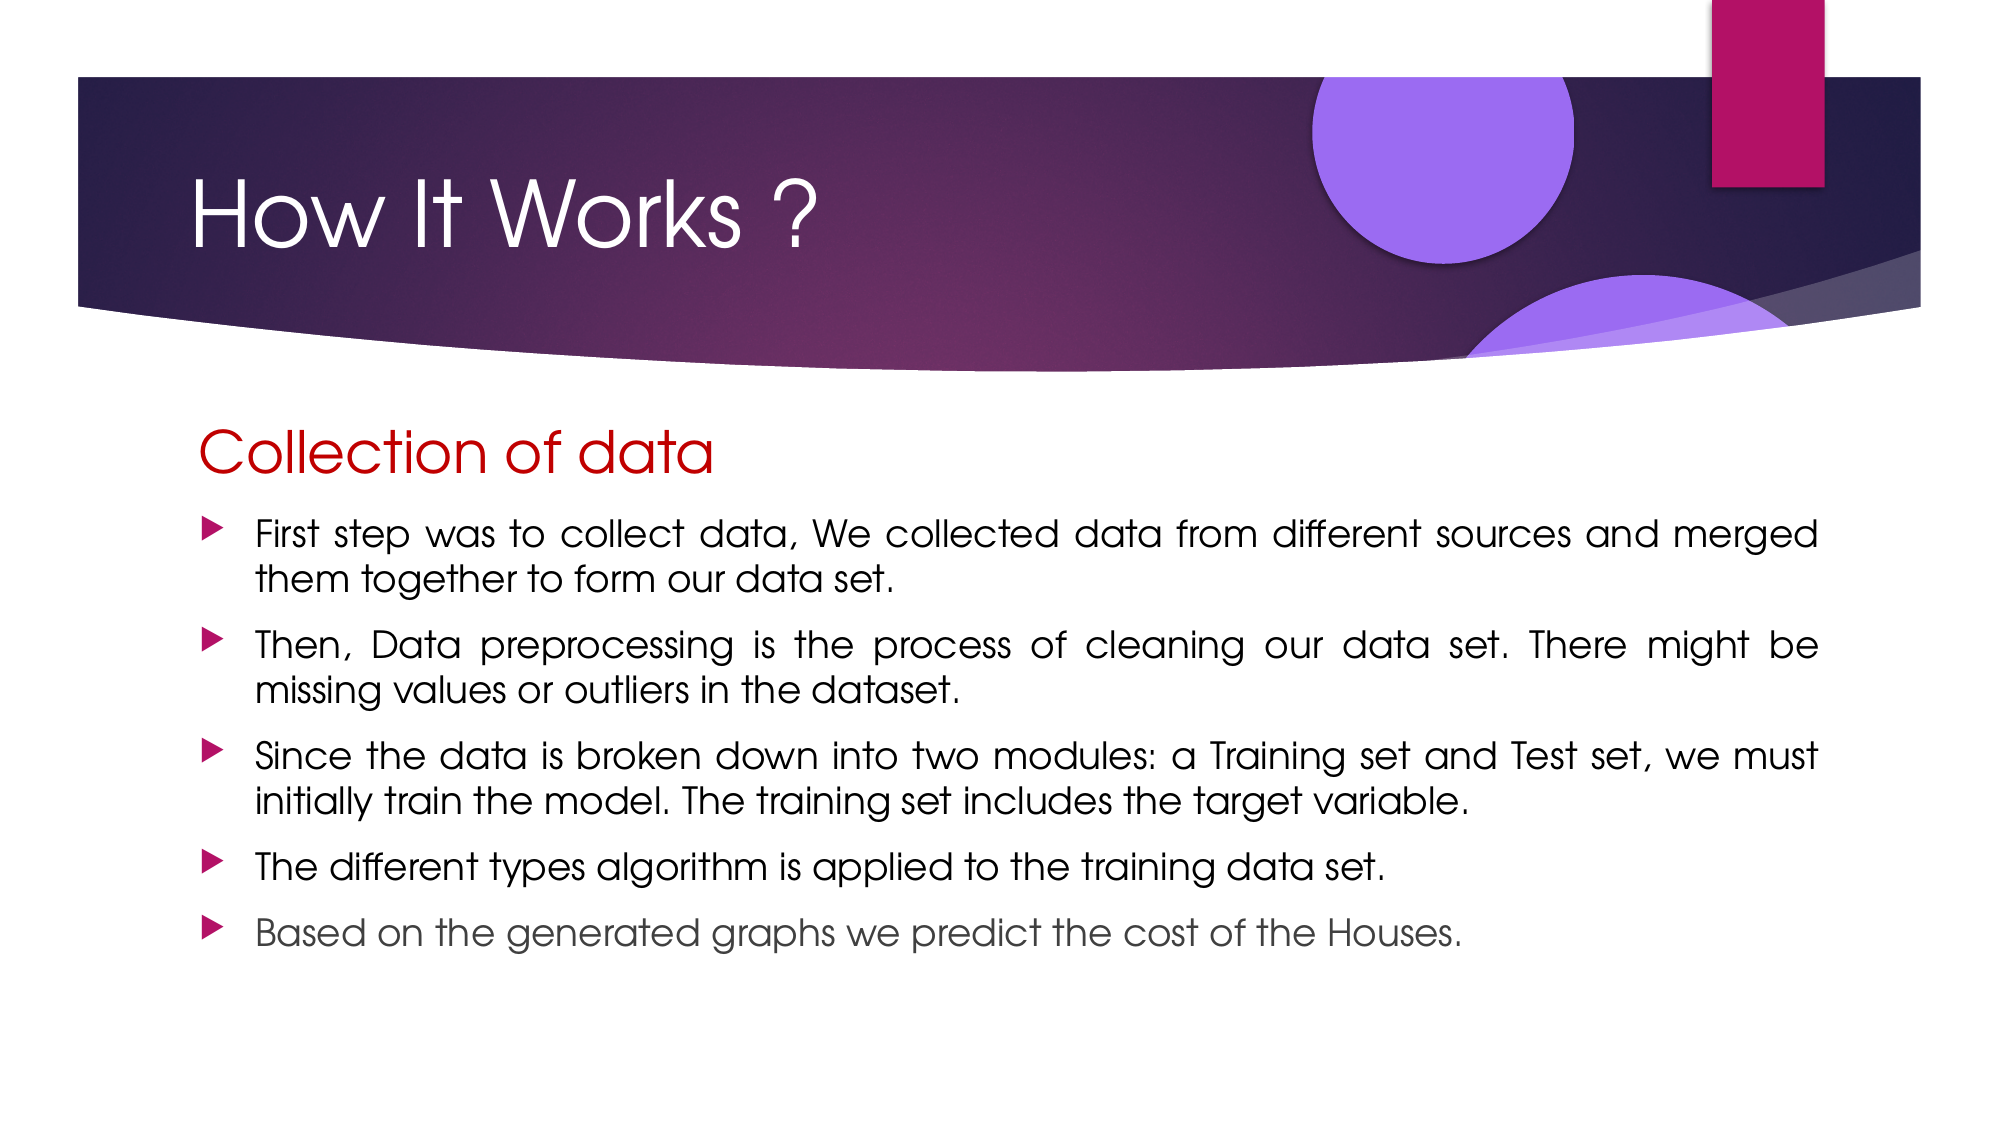

How It Works ?
Collection of data
First step was to collect data, We collected data from different sources and merged them together to form our data set.
Then, Data preprocessing is the process of cleaning our data set. There might be missing values or outliers in the dataset.
Since the data is broken down into two modules: a Training set and Test set, we must initially train the model. The training set includes the target variable.
The different types algorithm is applied to the training data set.
Based on the generated graphs we predict the cost of the Houses.